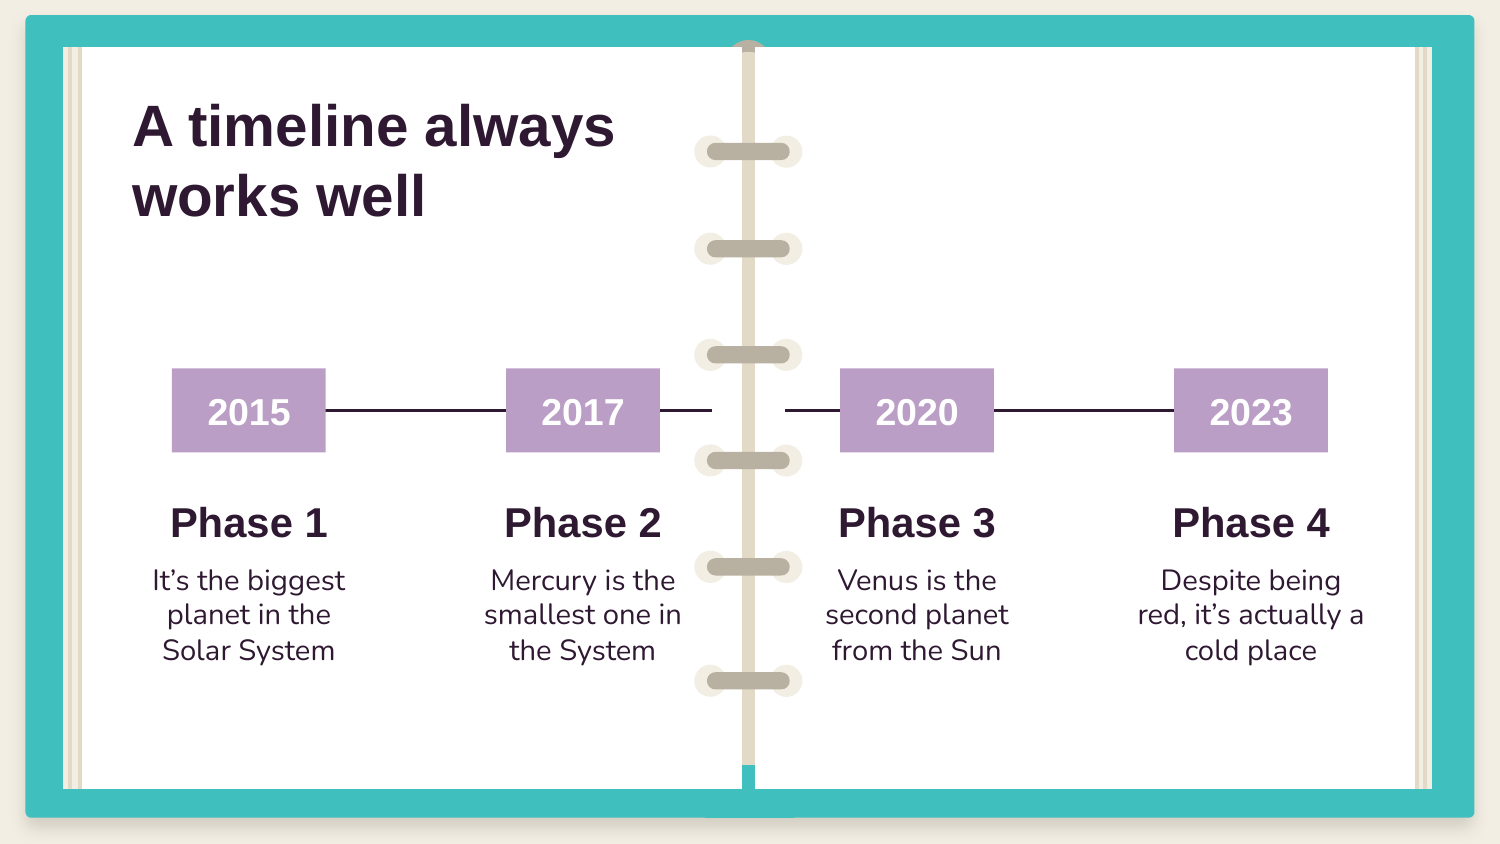

# A timeline always works well
2015
2017
2020
2023
Phase 1
Phase 2
Phase 3
Phase 4
It’s the biggest planet in the Solar System
Mercury is the smallest one in the System
Venus is the second planet from the Sun
Despite being red, it’s actually a cold place